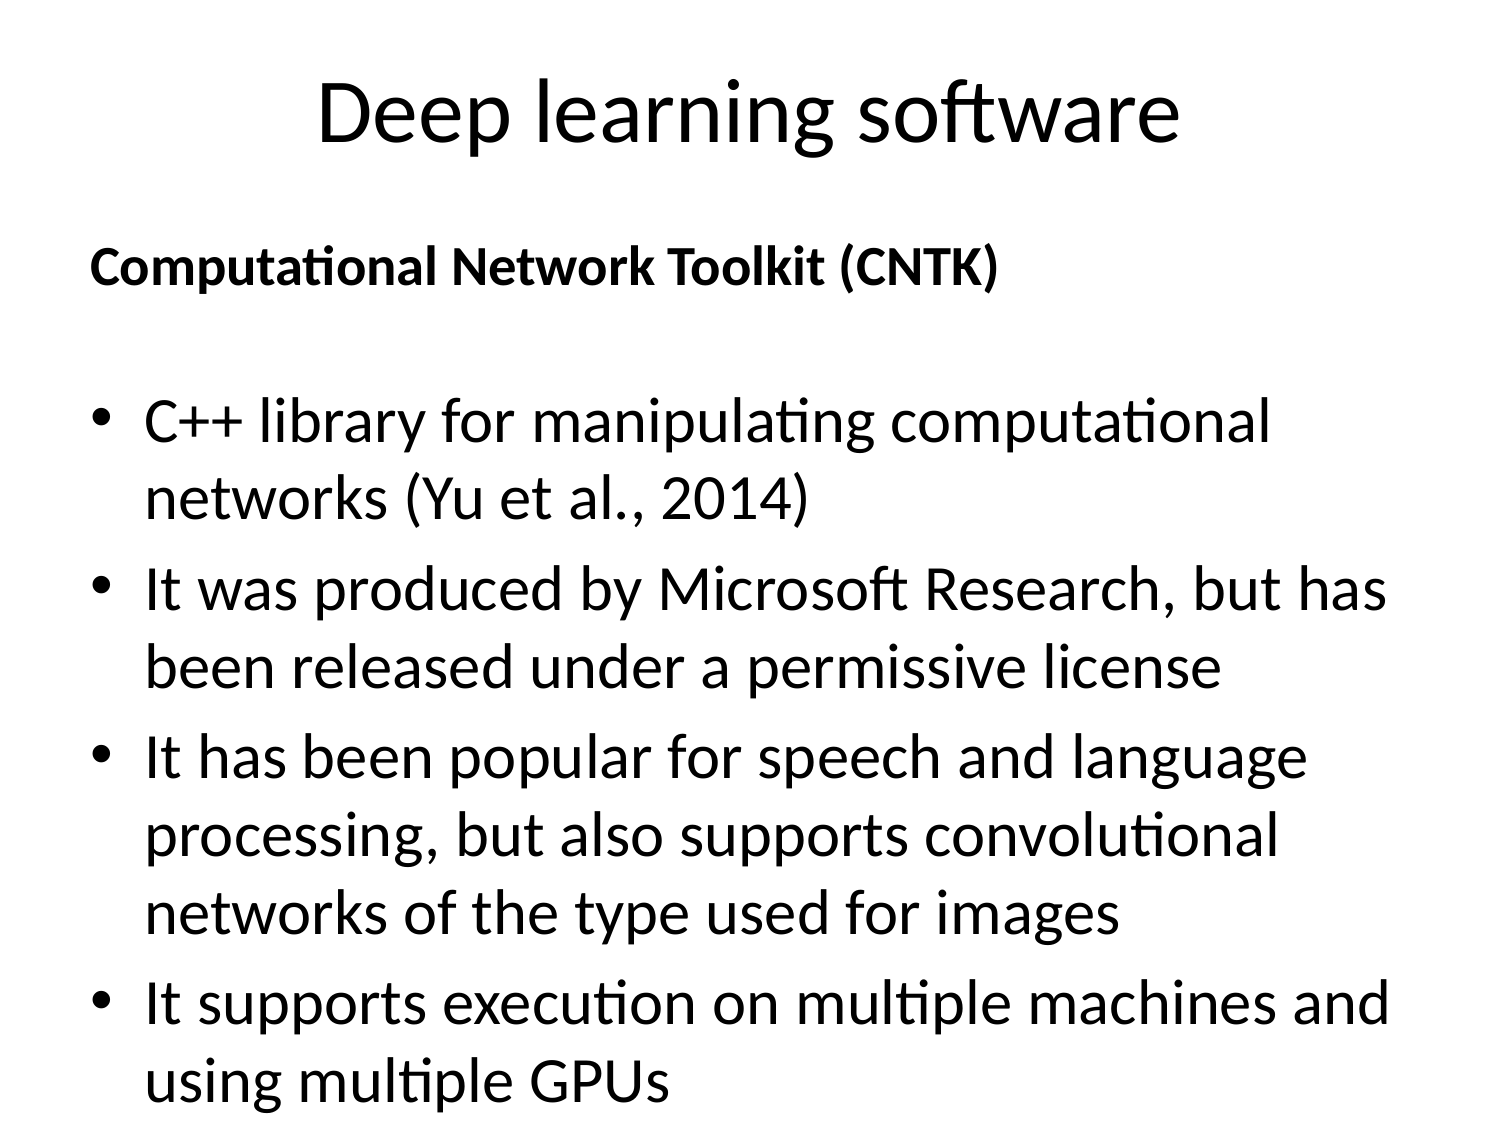

# Deep learning software
Computational Network Toolkit (CNTK)
C++ library for manipulating computational networks (Yu et al., 2014)
It was produced by Microsoft Research, but has been released under a permissive license
It has been popular for speech and language processing, but also supports convolutional networks of the type used for images
It supports execution on multiple machines and using multiple GPUs